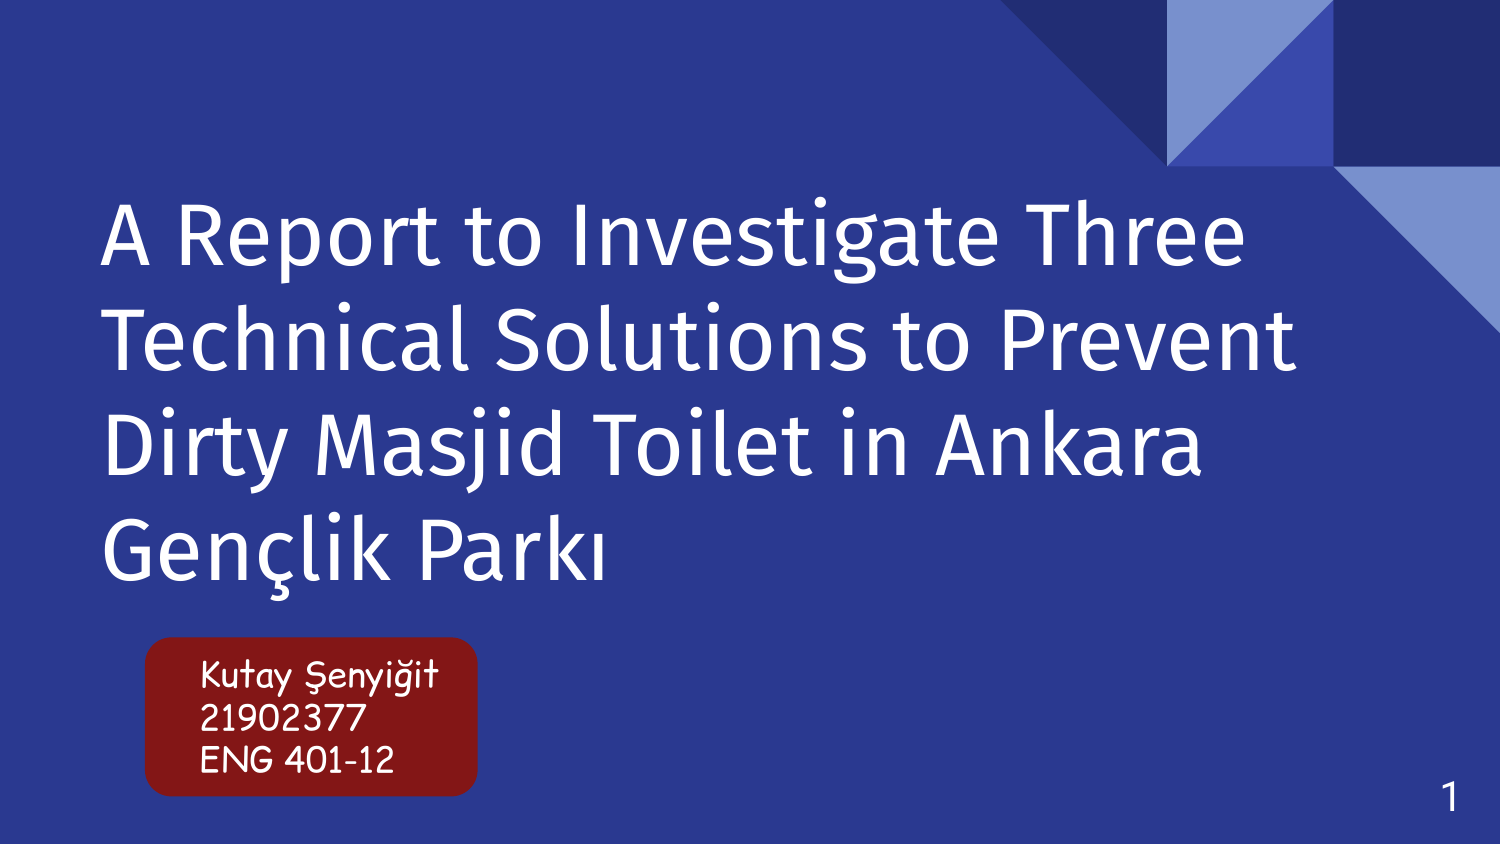

# A Report to Investigate Three Technical Solutions to Prevent Dirty Masjid Toilet in Ankara Gençlik Parkı

Kutay Şenyiğit
21902377
ENG 401-12
1